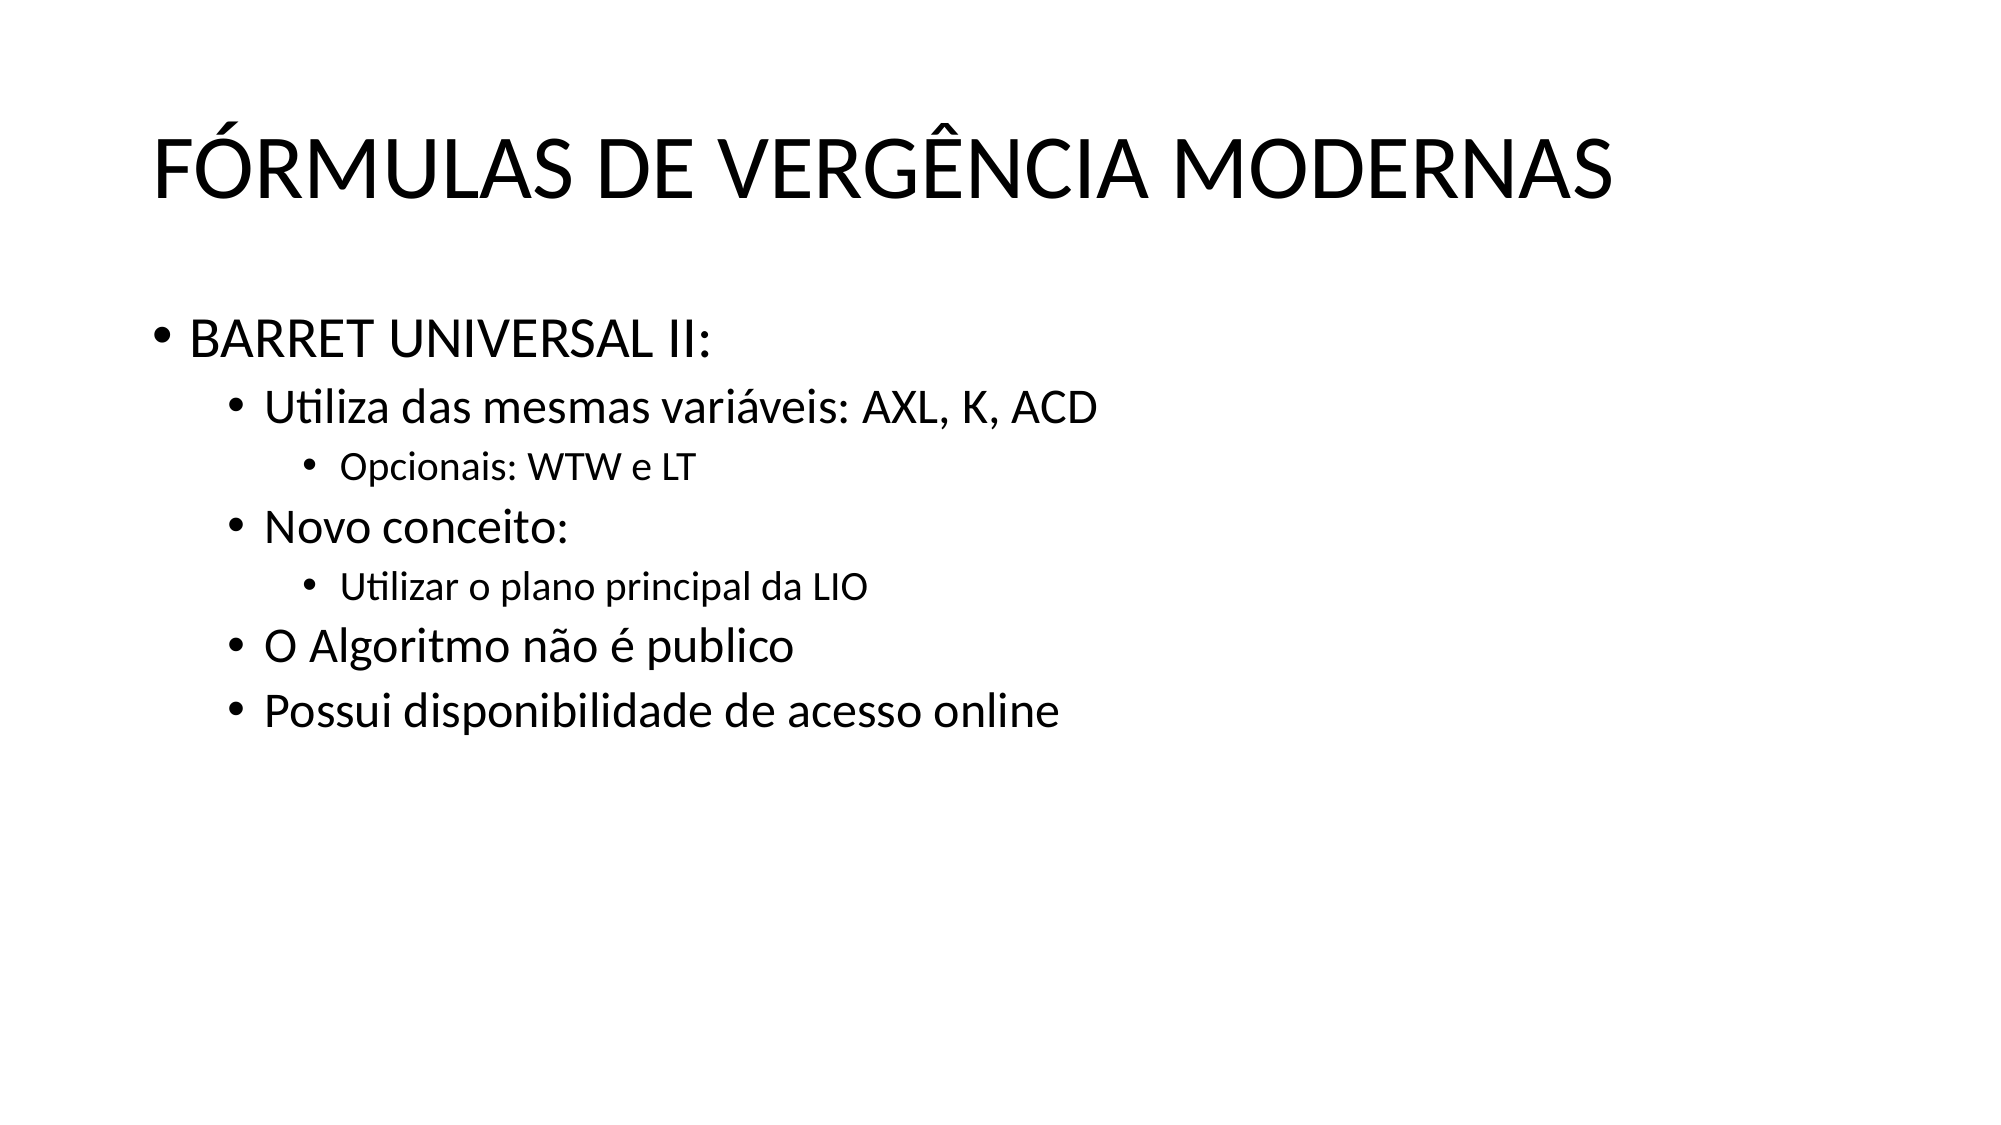

# FÓRMULAS DE VERGÊNCIA MODERNAS
BARRET UNIVERSAL II:
Utiliza das mesmas variáveis: AXL, K, ACD
Opcionais: WTW e LT
Novo conceito:
Utilizar o plano principal da LIO
O Algoritmo não é publico
Possui disponibilidade de acesso online